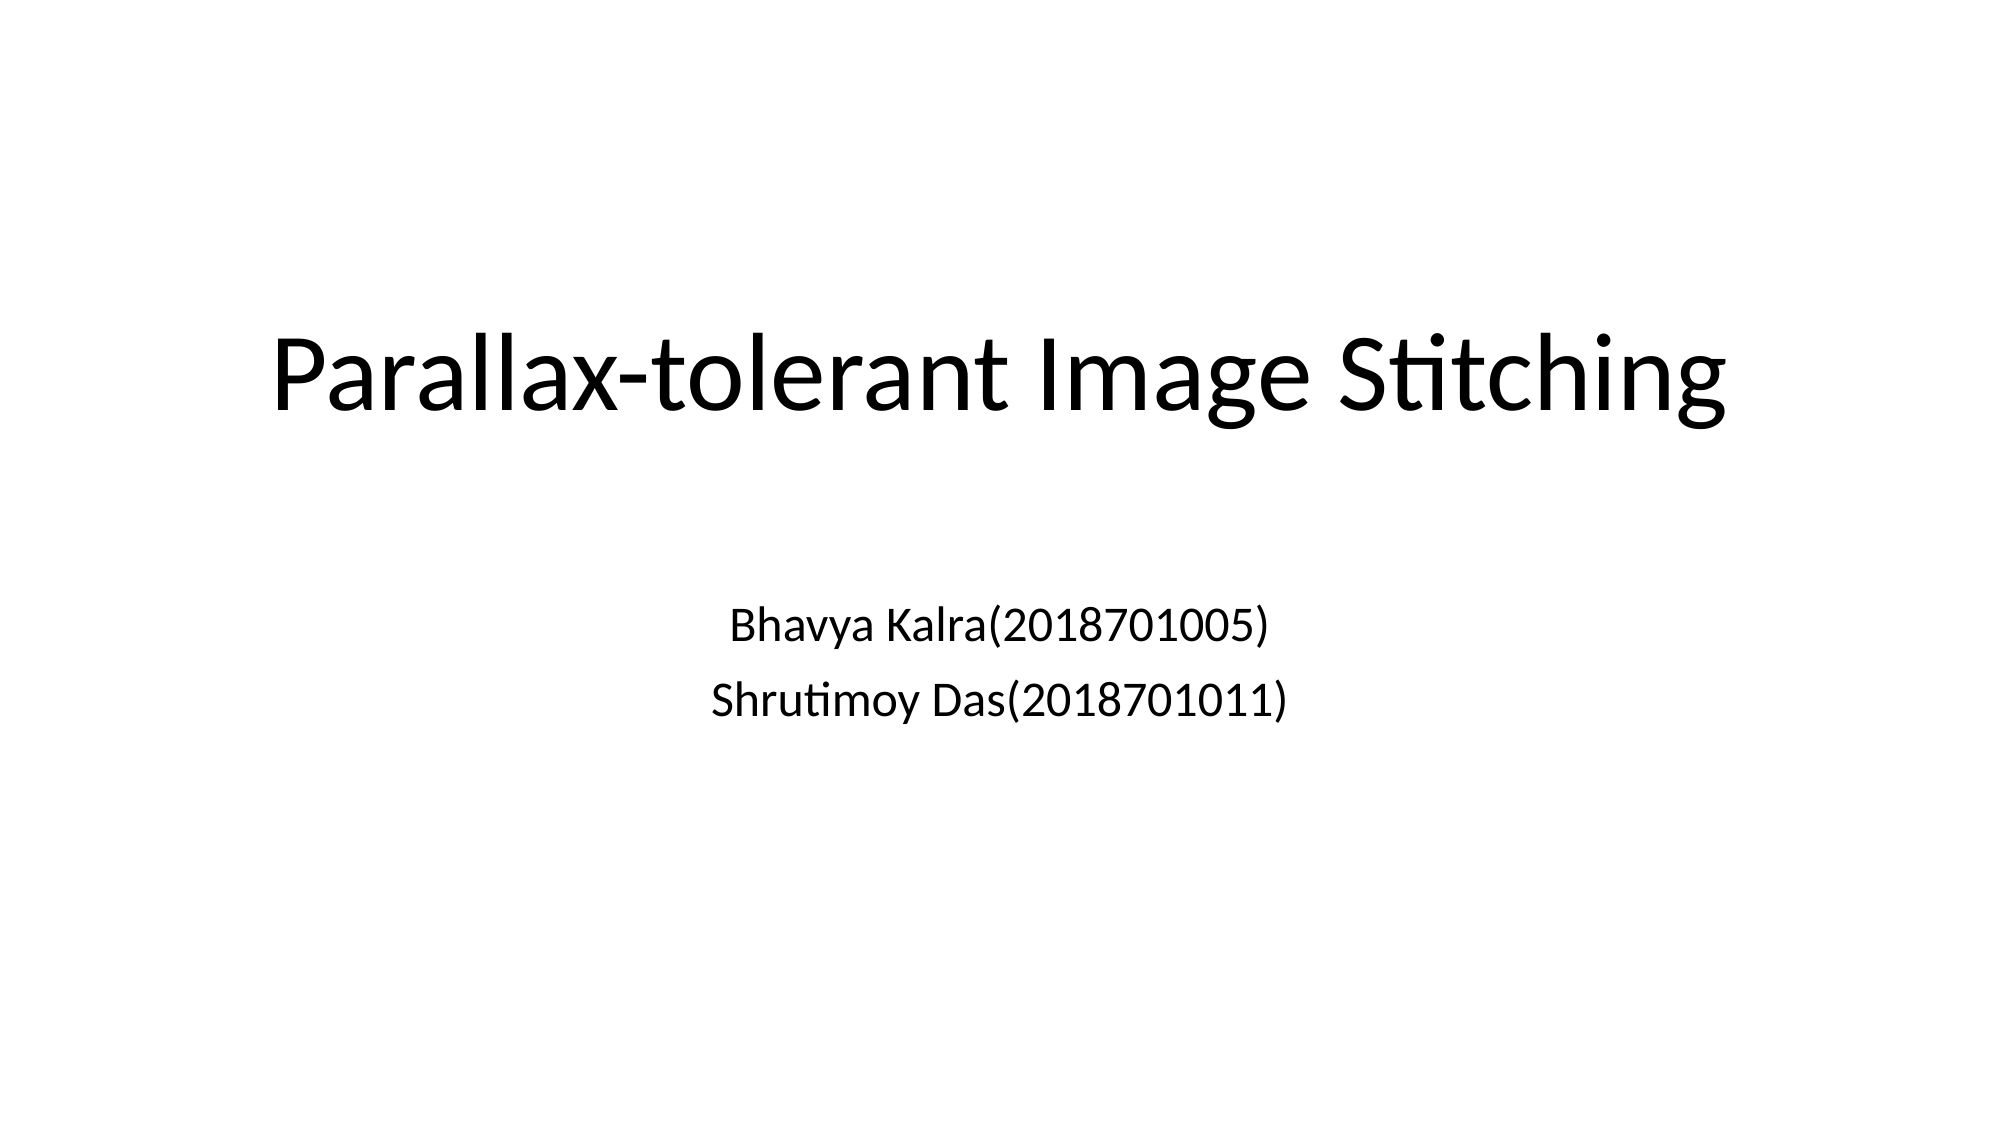

# Parallax-tolerant Image Stitching
Bhavya Kalra(2018701005)
Shrutimoy Das(2018701011)